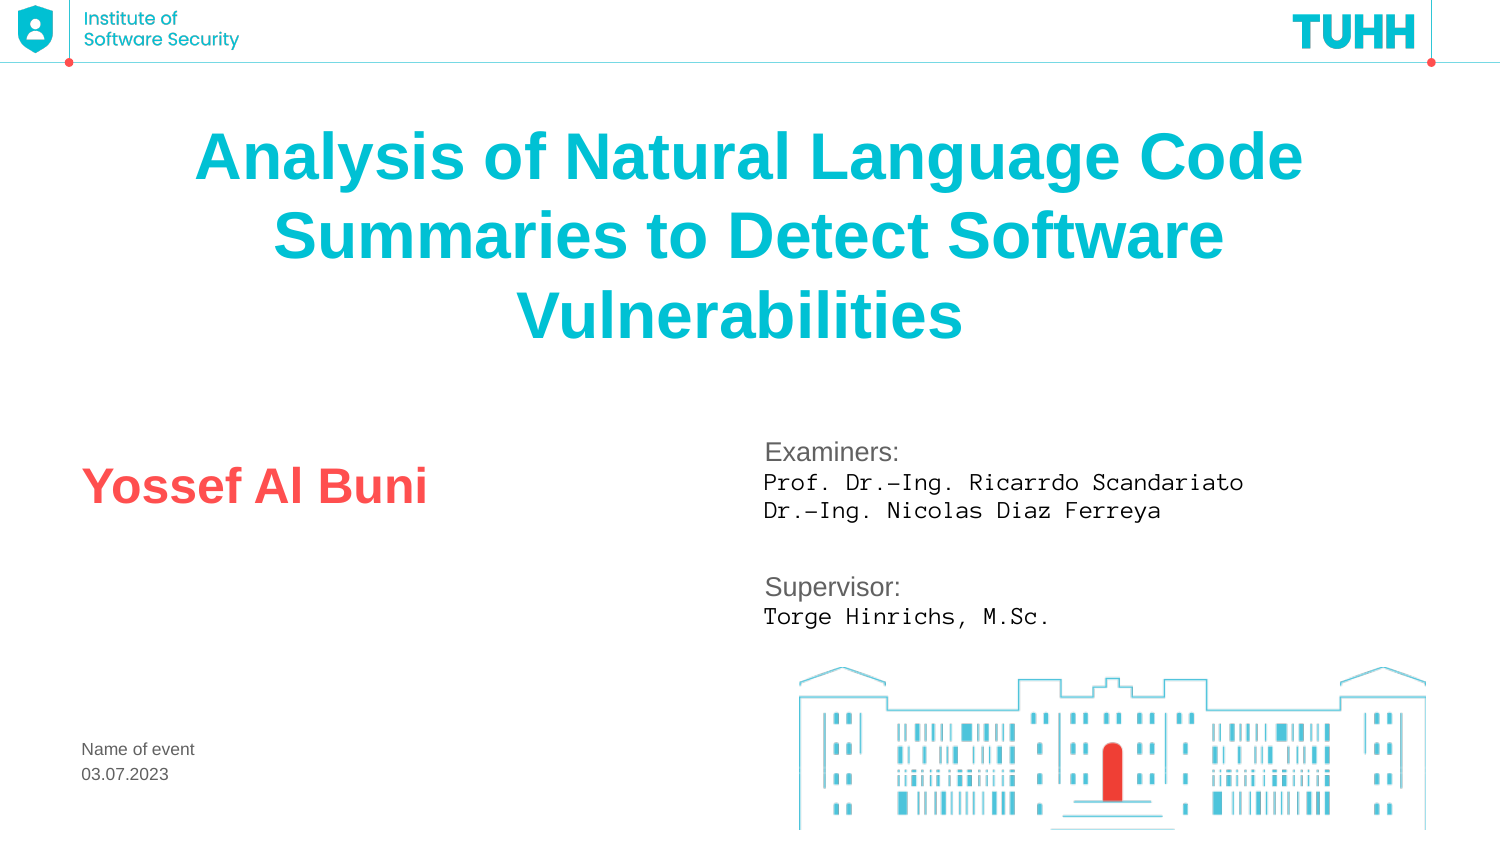

# Analysis of Natural Language Code Summaries to Detect Software Vulnerabilities
Examiners:
Prof. Dr.-Ing. Ricarrdo Scandariato
Dr.-Ing. Nicolas Diaz Ferreya

Supervisor:
Torge Hinrichs, M.Sc.
Yossef Al Buni
Name of event
03.07.2023